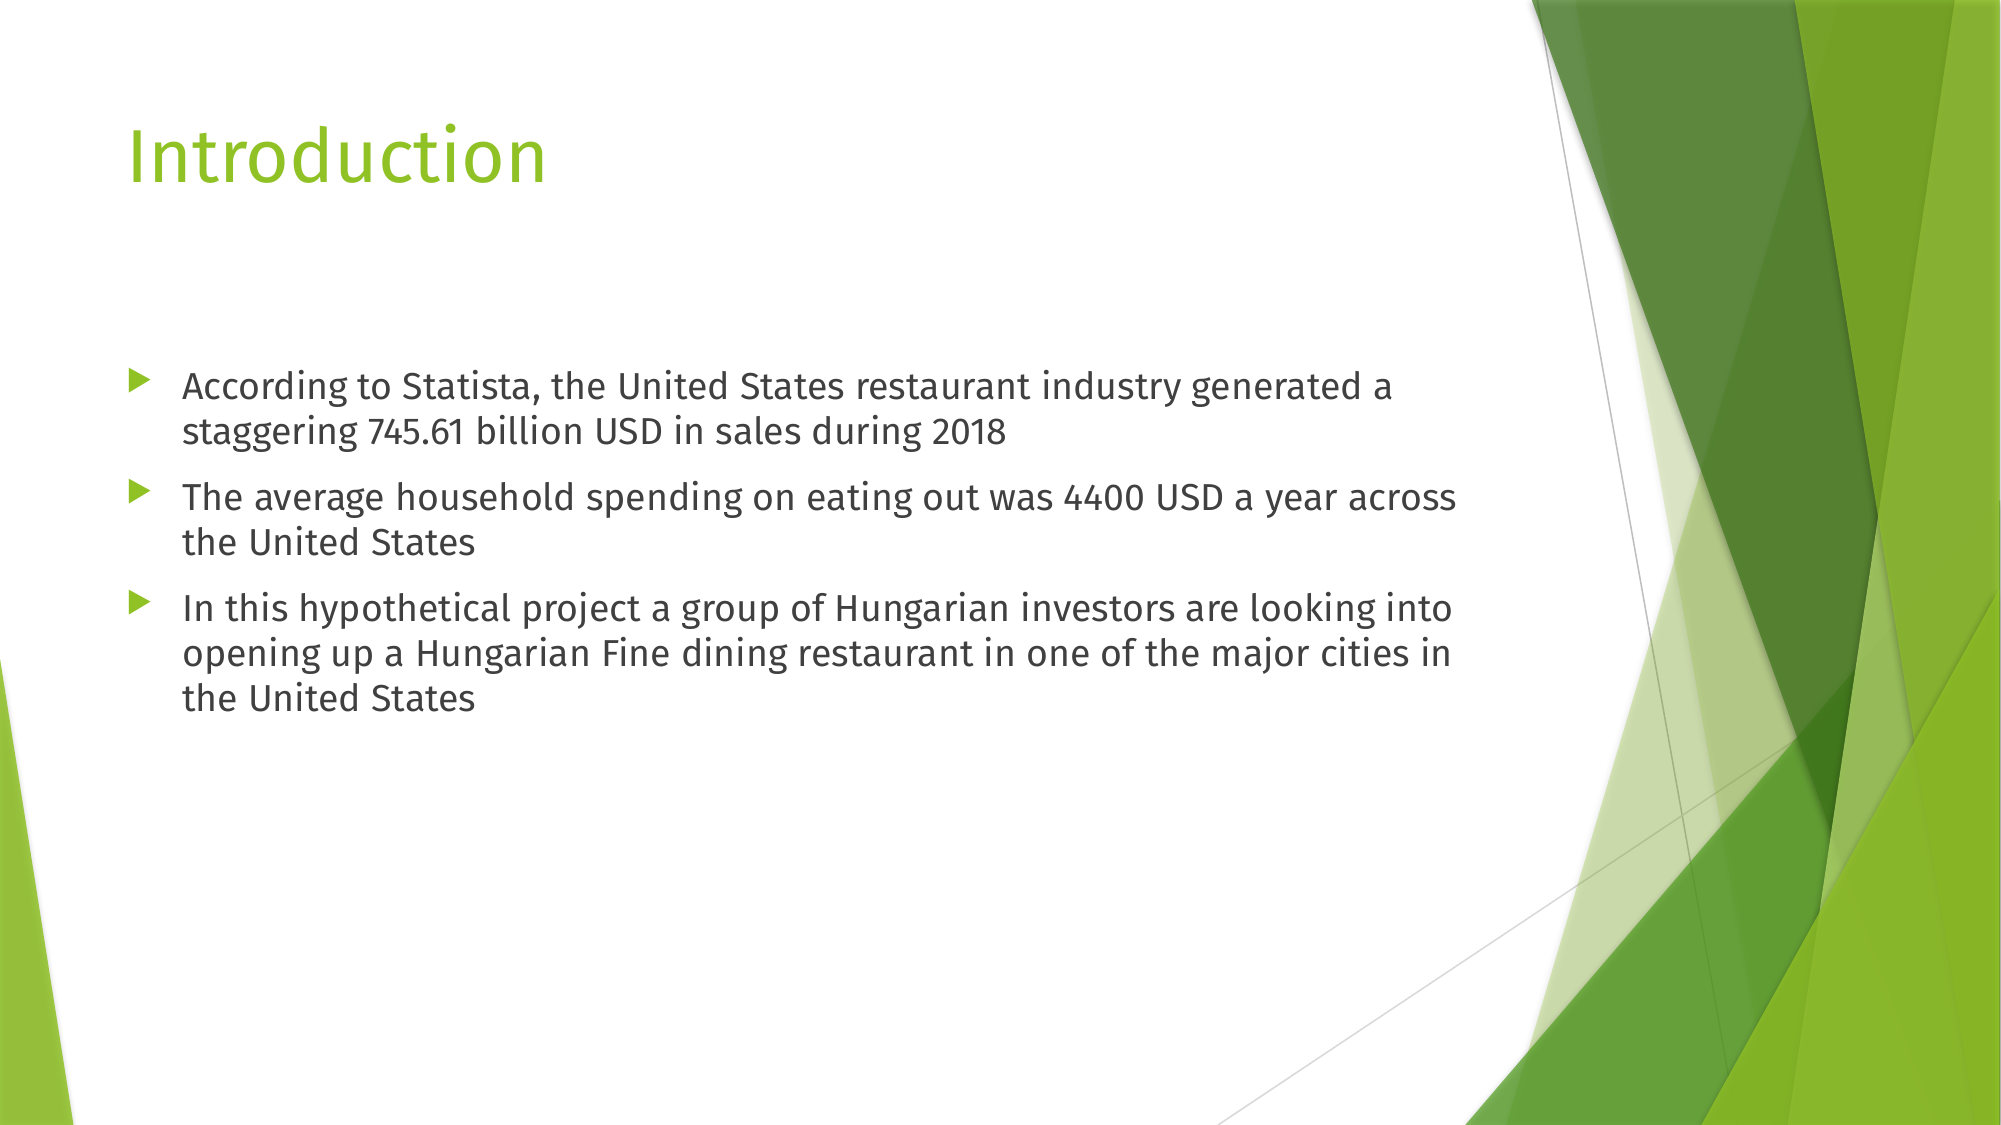

# Introduction
According to Statista, the United States restaurant industry generated a staggering 745.61 billion USD in sales during 2018
The average household spending on eating out was 4400 USD a year across the United States
In this hypothetical project a group of Hungarian investors are looking into opening up a Hungarian Fine dining restaurant in one of the major cities in the United States